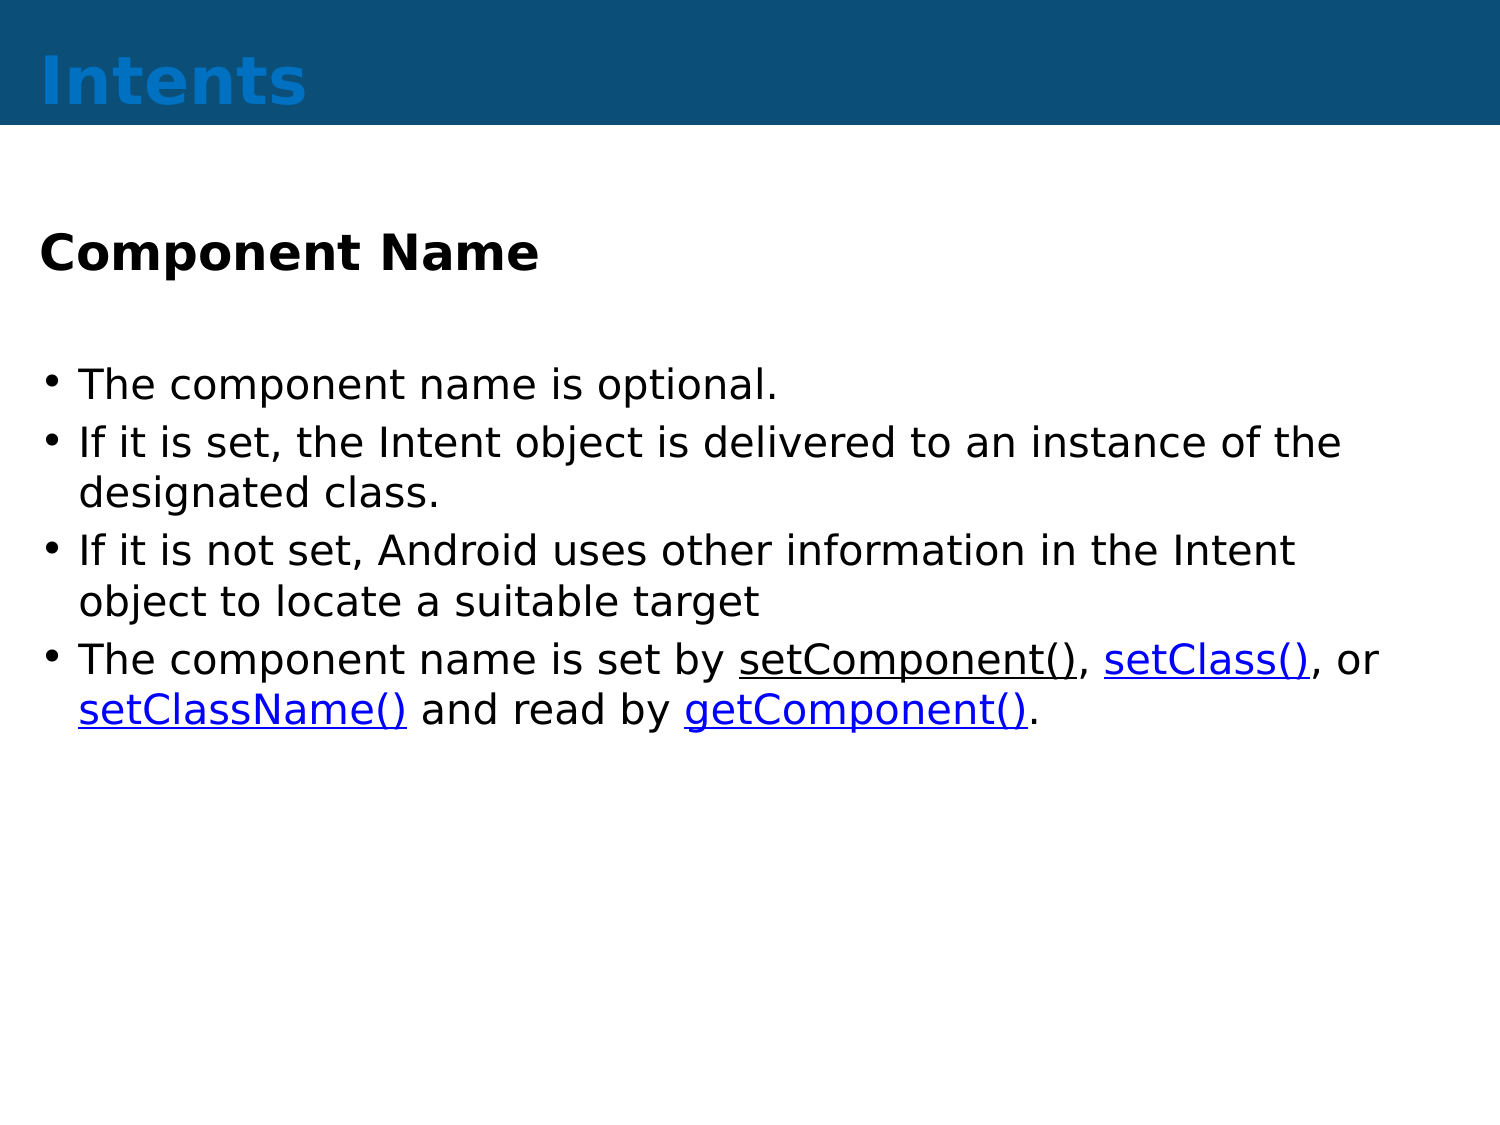

# Intents
Component Name
The component name is optional.
If it is set, the Intent object is delivered to an instance of the designated class.
If it is not set, Android uses other information in the Intent object to locate a suitable target
The component name is set by setComponent(), setClass(), or setClassName() and read by getComponent().